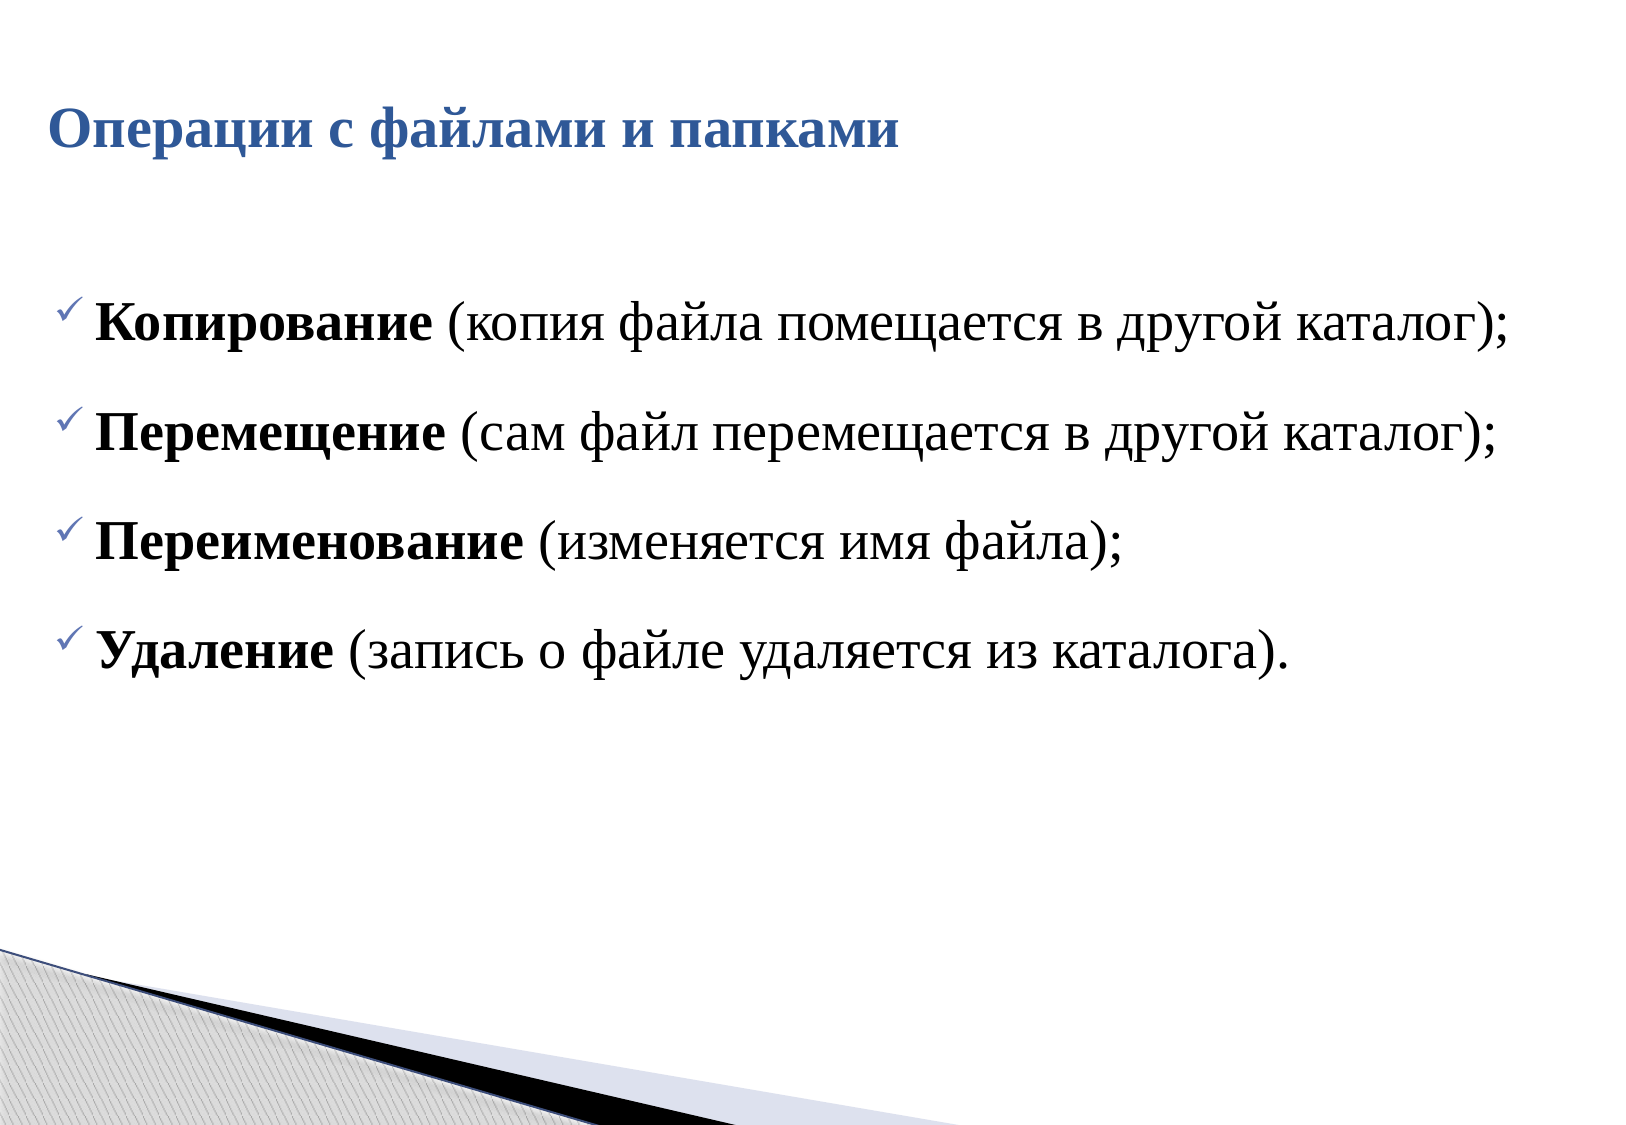

# Операции с файлами и папками
Копирование (копия файла помещается в другой каталог);
Перемещение (сам файл перемещается в другой каталог);
Переименование (изменяется имя файла);
Удаление (запись о файле удаляется из каталога).